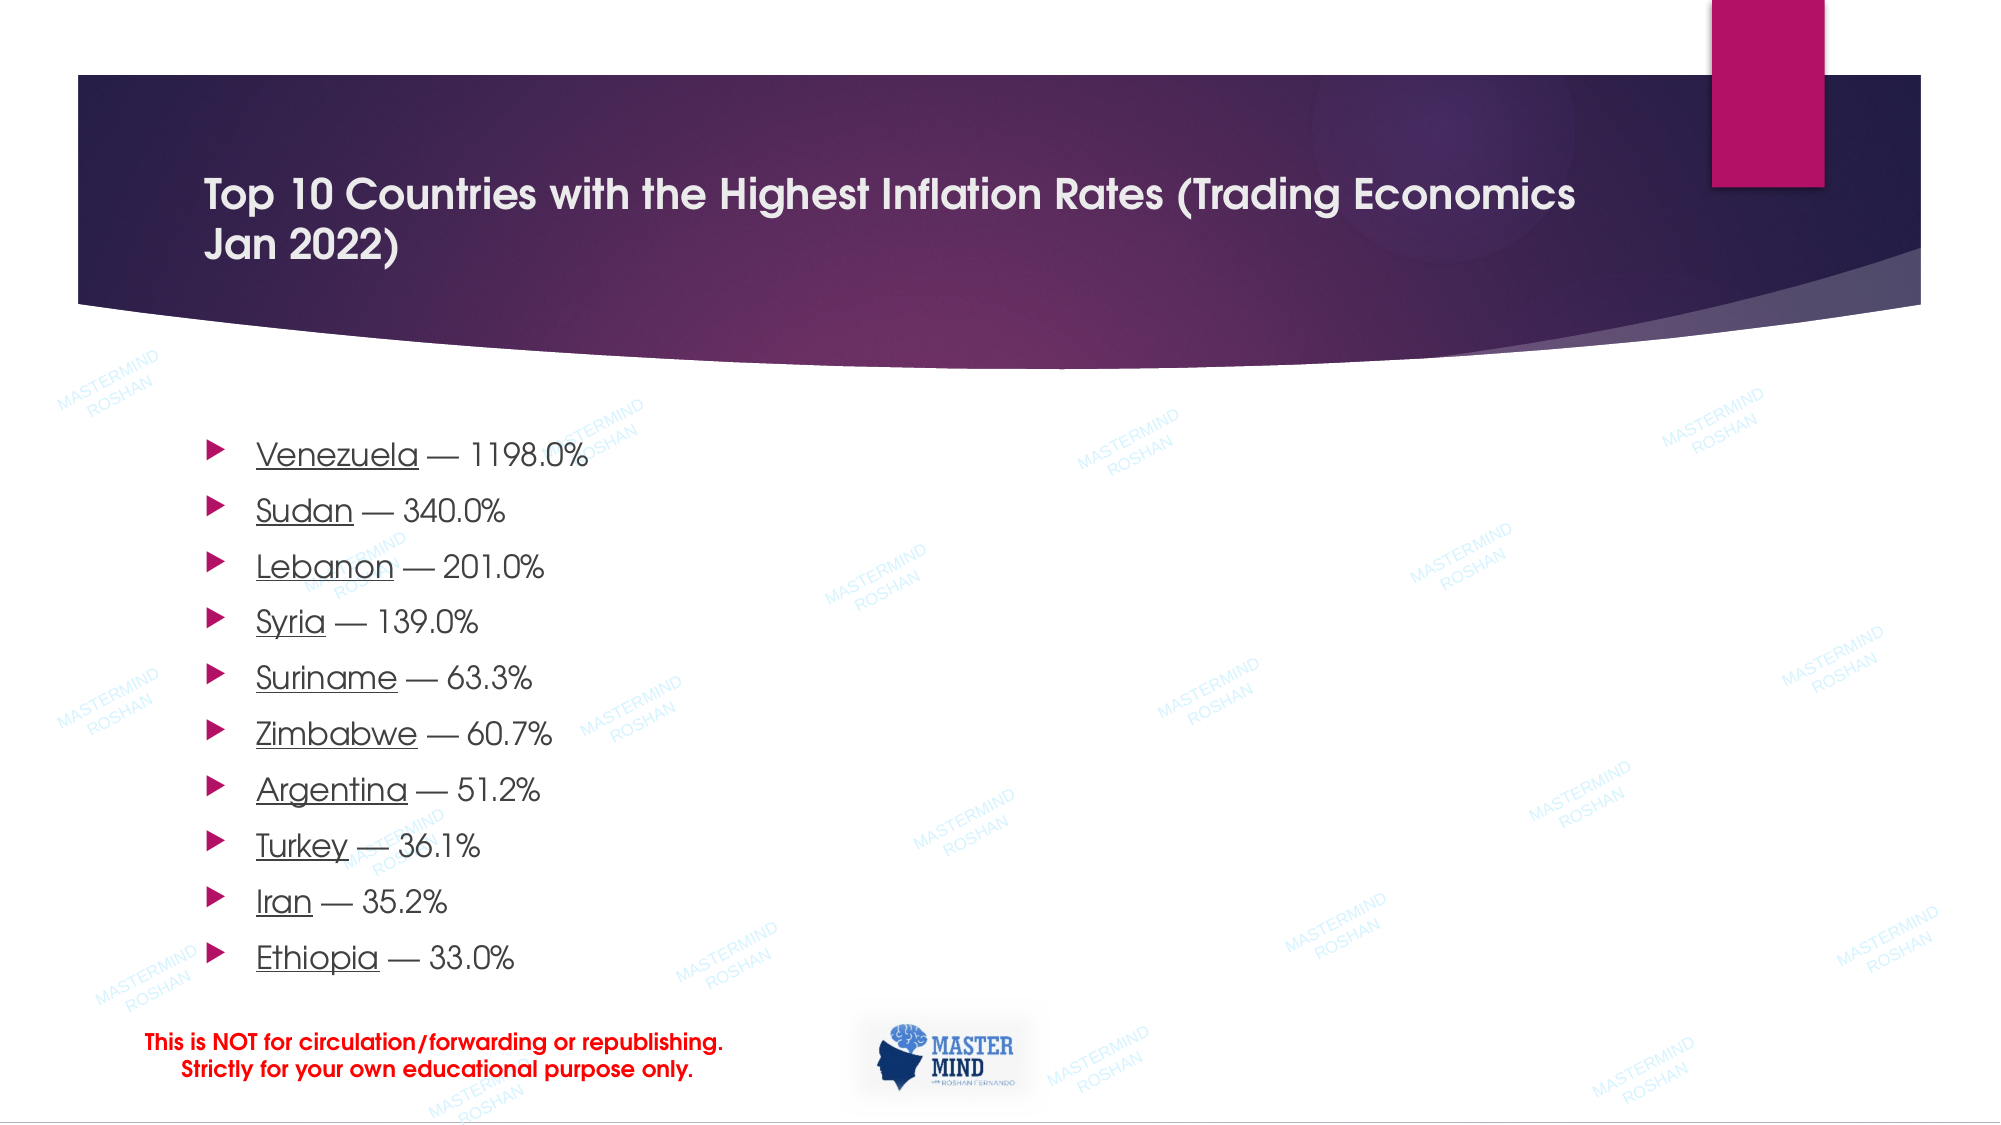

# Top 10 Countries with the Highest Inflation Rates (Trading Economics Jan 2022)
Venezuela — 1198.0%
Sudan — 340.0%
Lebanon — 201.0%
Syria — 139.0%
Suriname — 63.3%
Zimbabwe — 60.7%
Argentina — 51.2%
Turkey — 36.1%
Iran — 35.2%
Ethiopia — 33.0%